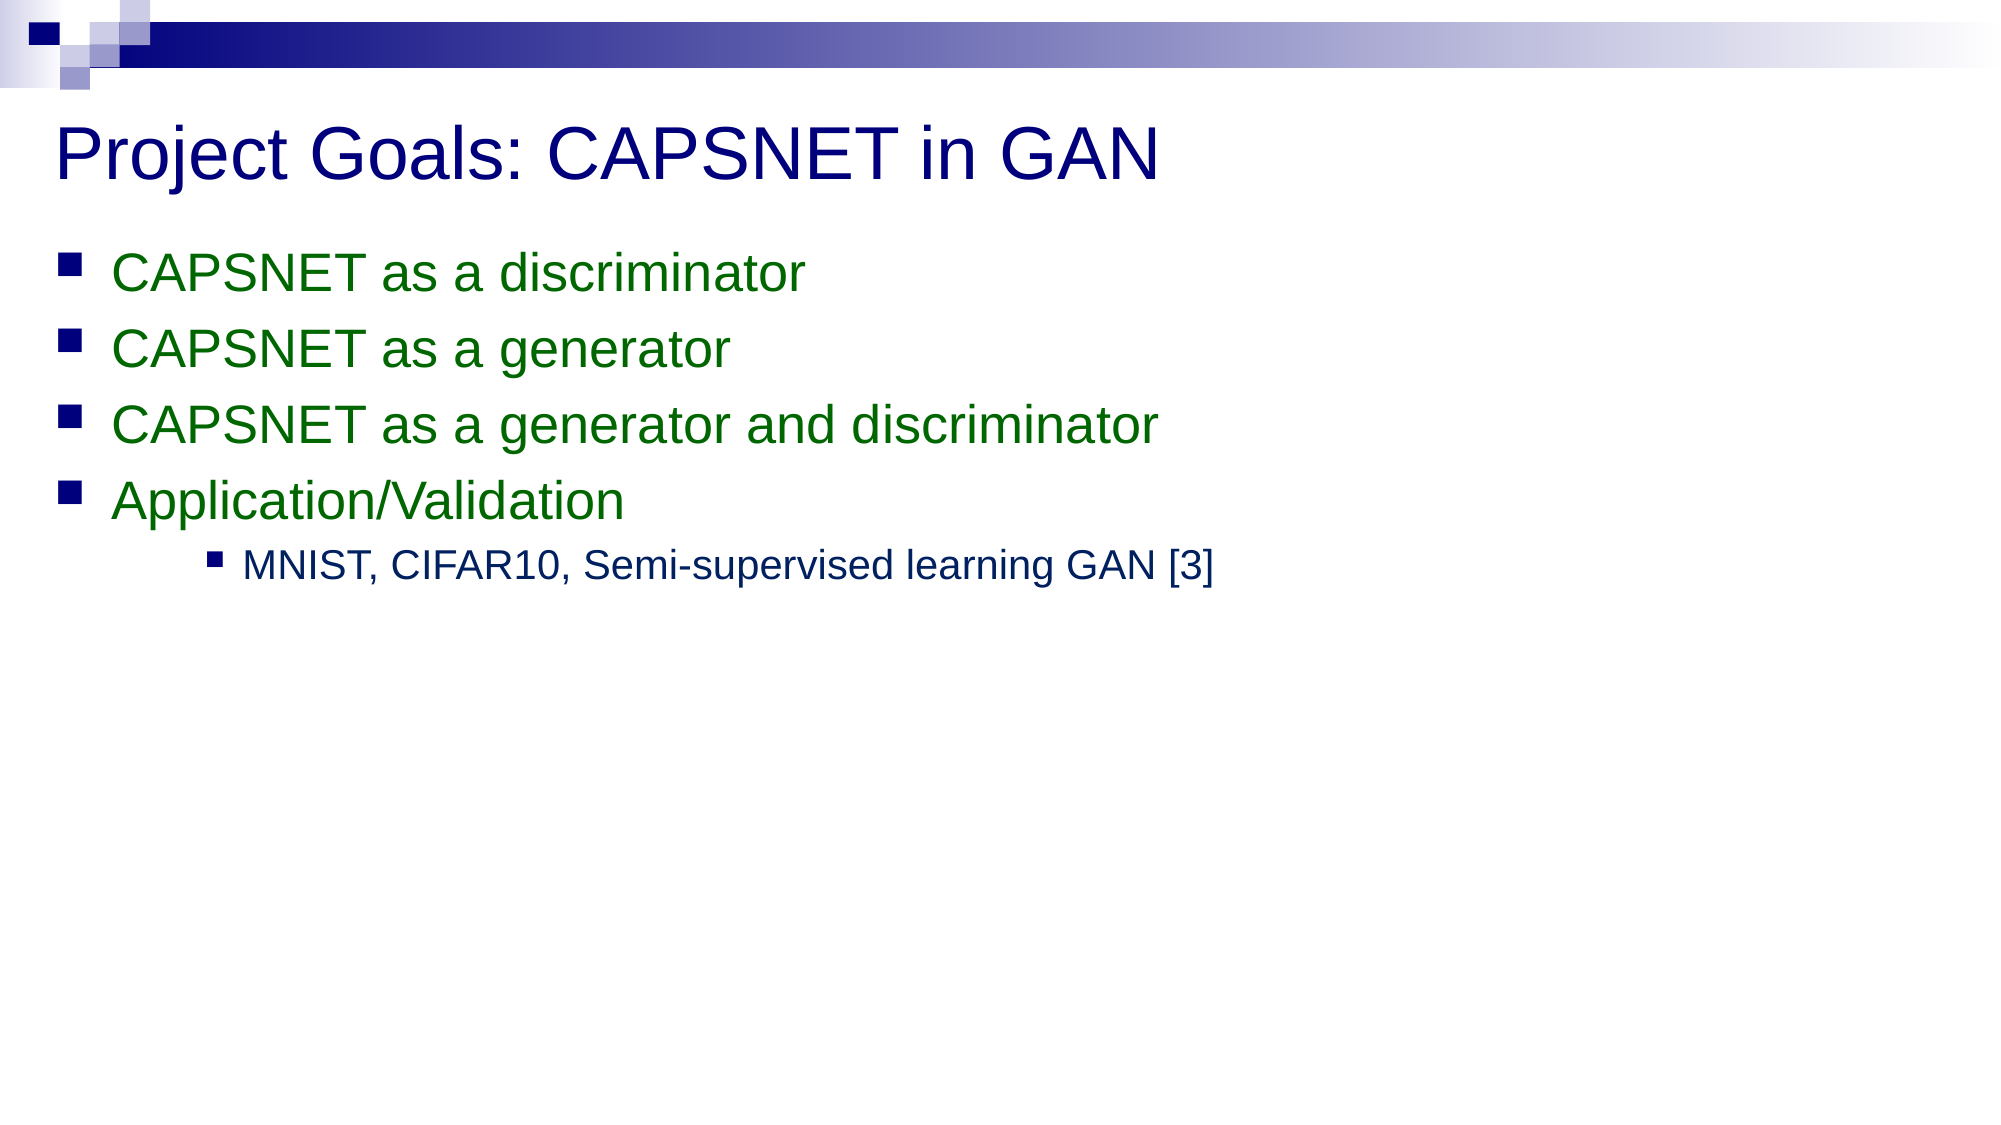

# Project Goals: CAPSNET in GAN
CAPSNET as a discriminator
CAPSNET as a generator
CAPSNET as a generator and discriminator
Application/Validation
MNIST, CIFAR10, Semi-supervised learning GAN [3]